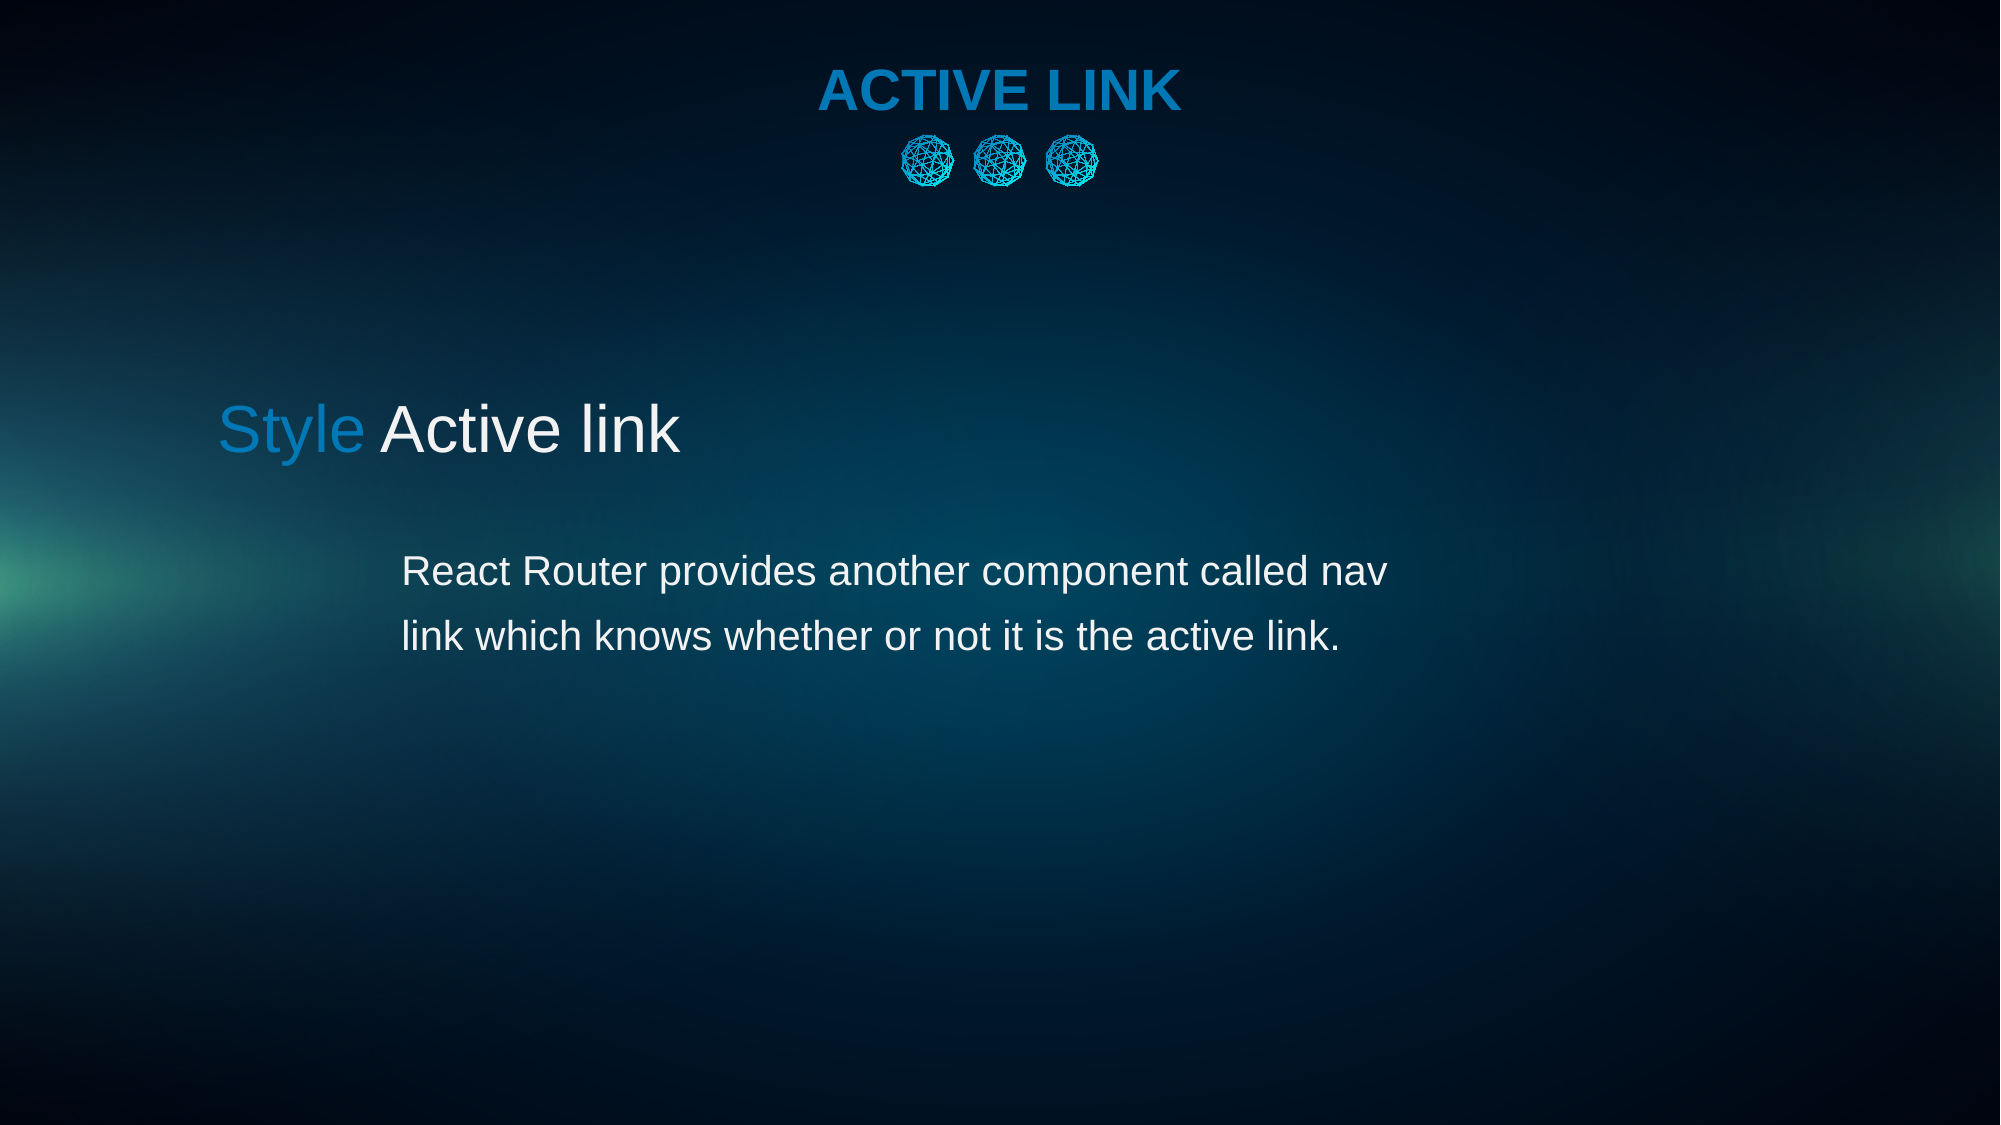

ACTIVE LINK

Style Active link
React Router provides another component called nav link which knows whether or not it is the active link.